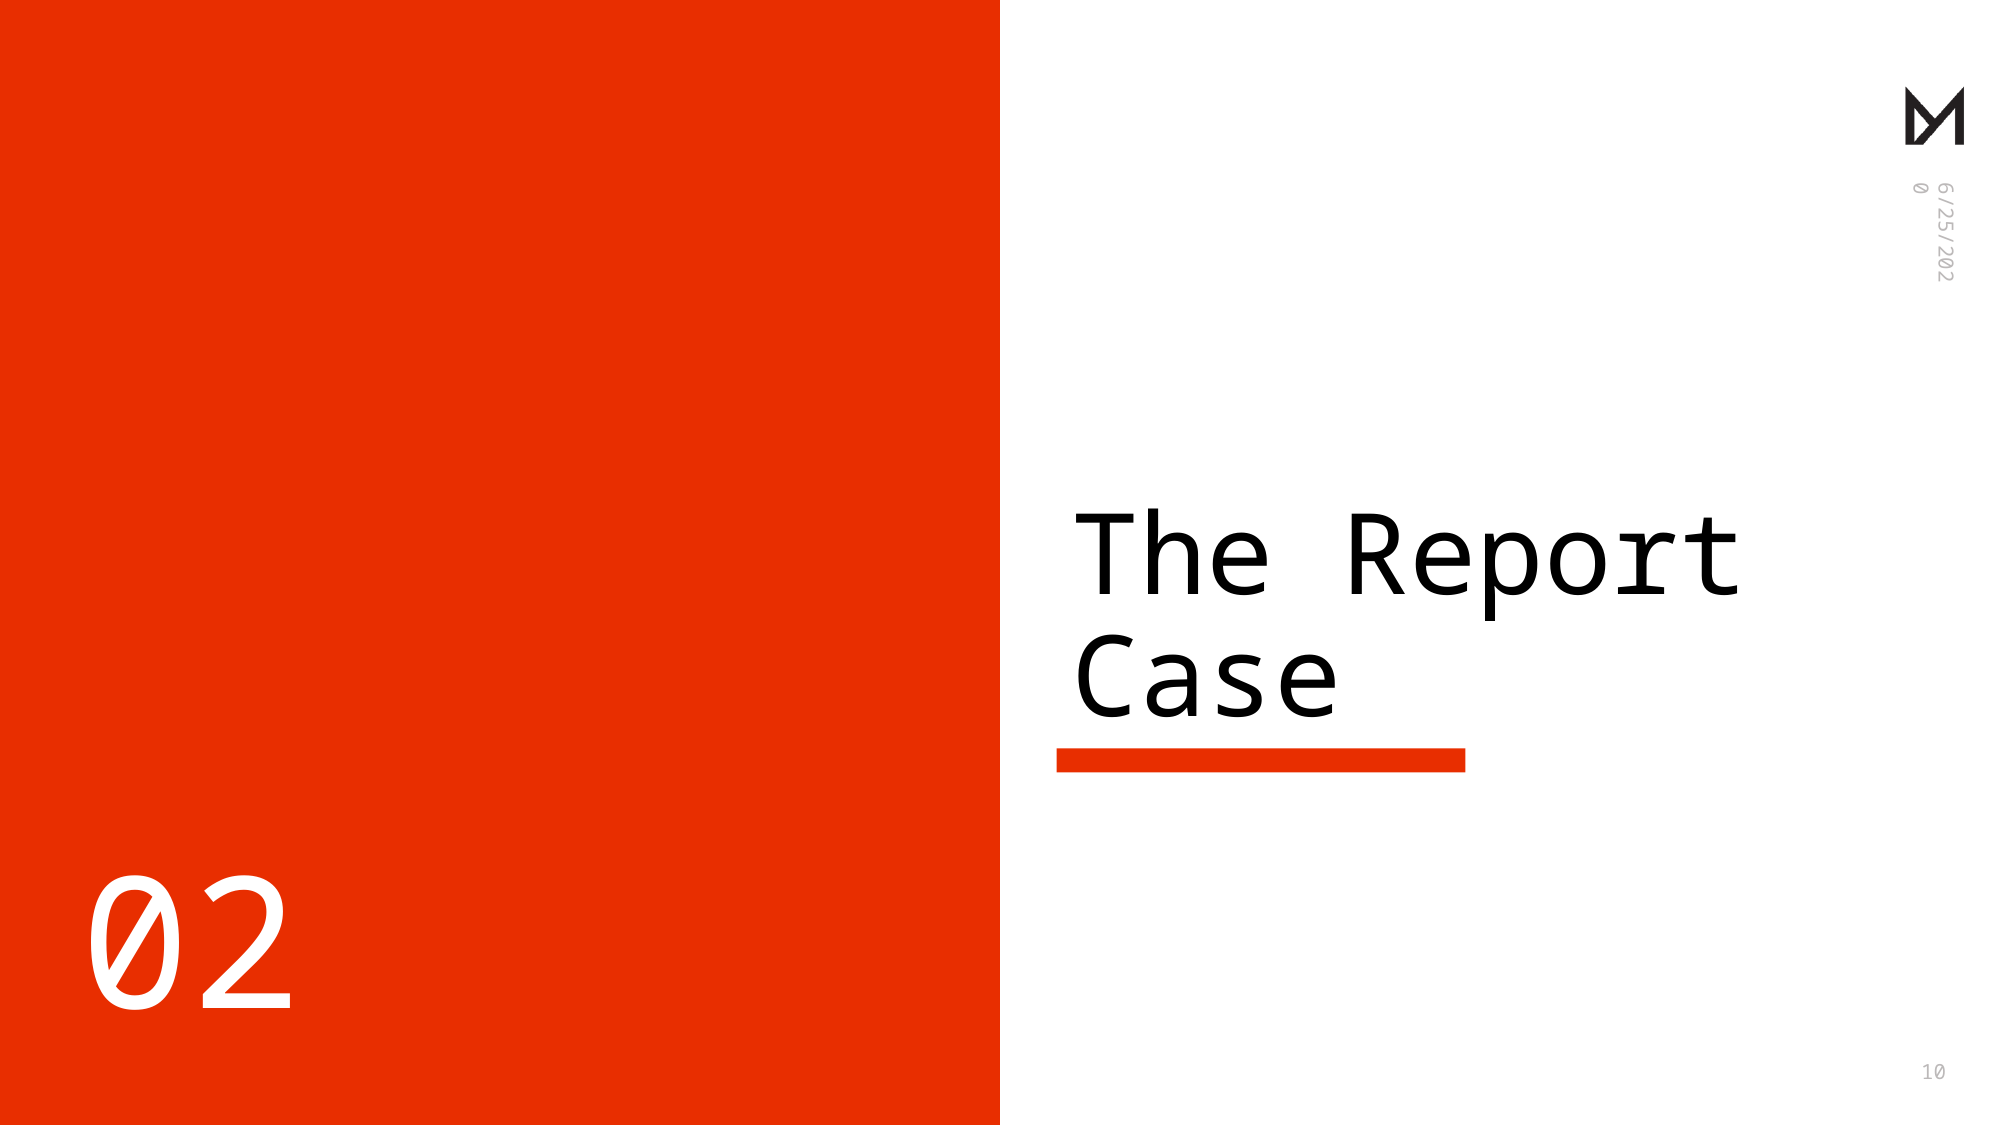

6/25/2020
# The Report Case
02

10